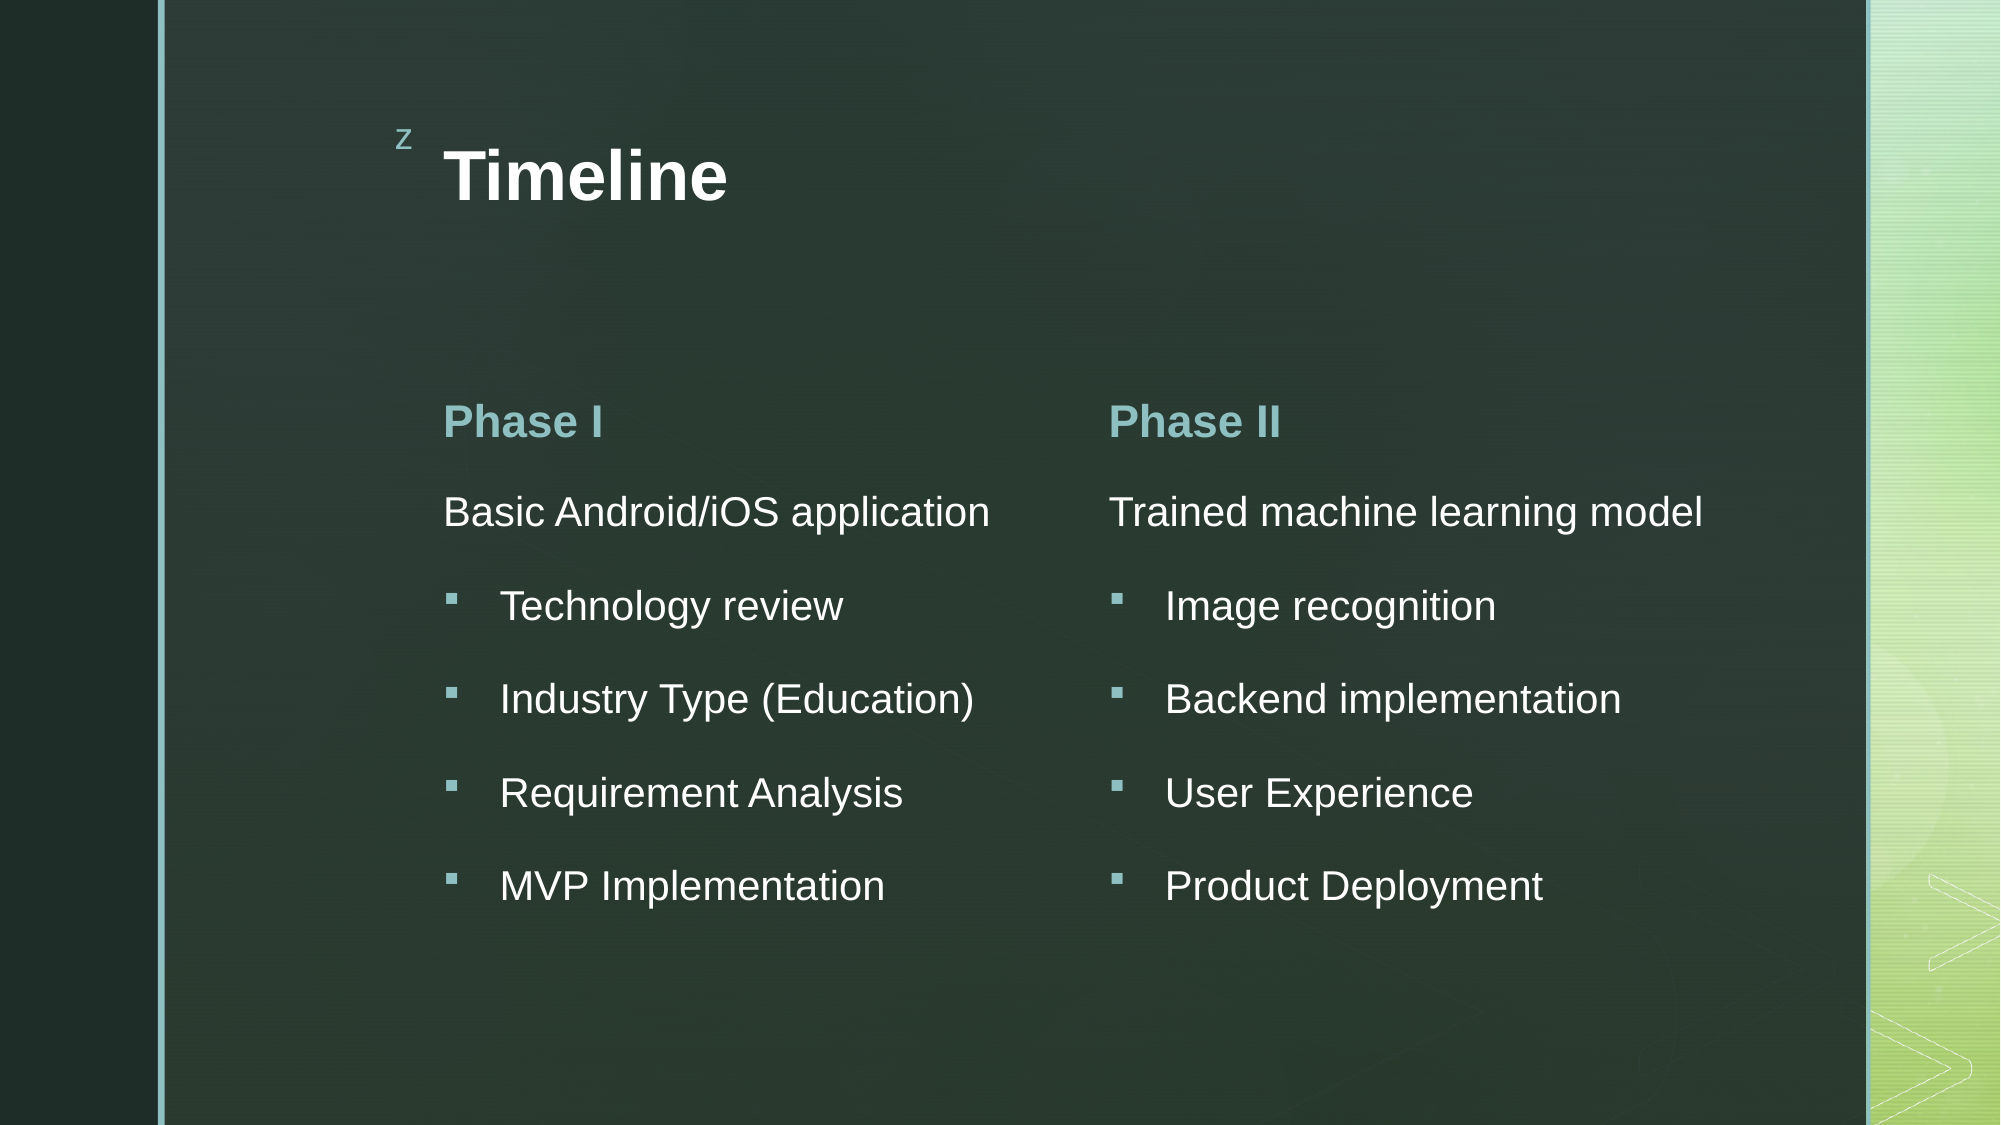

# Timeline
Phase I
Phase II
Basic Android/iOS application
Technology review
Industry Type (Education)
Requirement Analysis
MVP Implementation
Trained machine learning model
Image recognition
Backend implementation
User Experience
Product Deployment